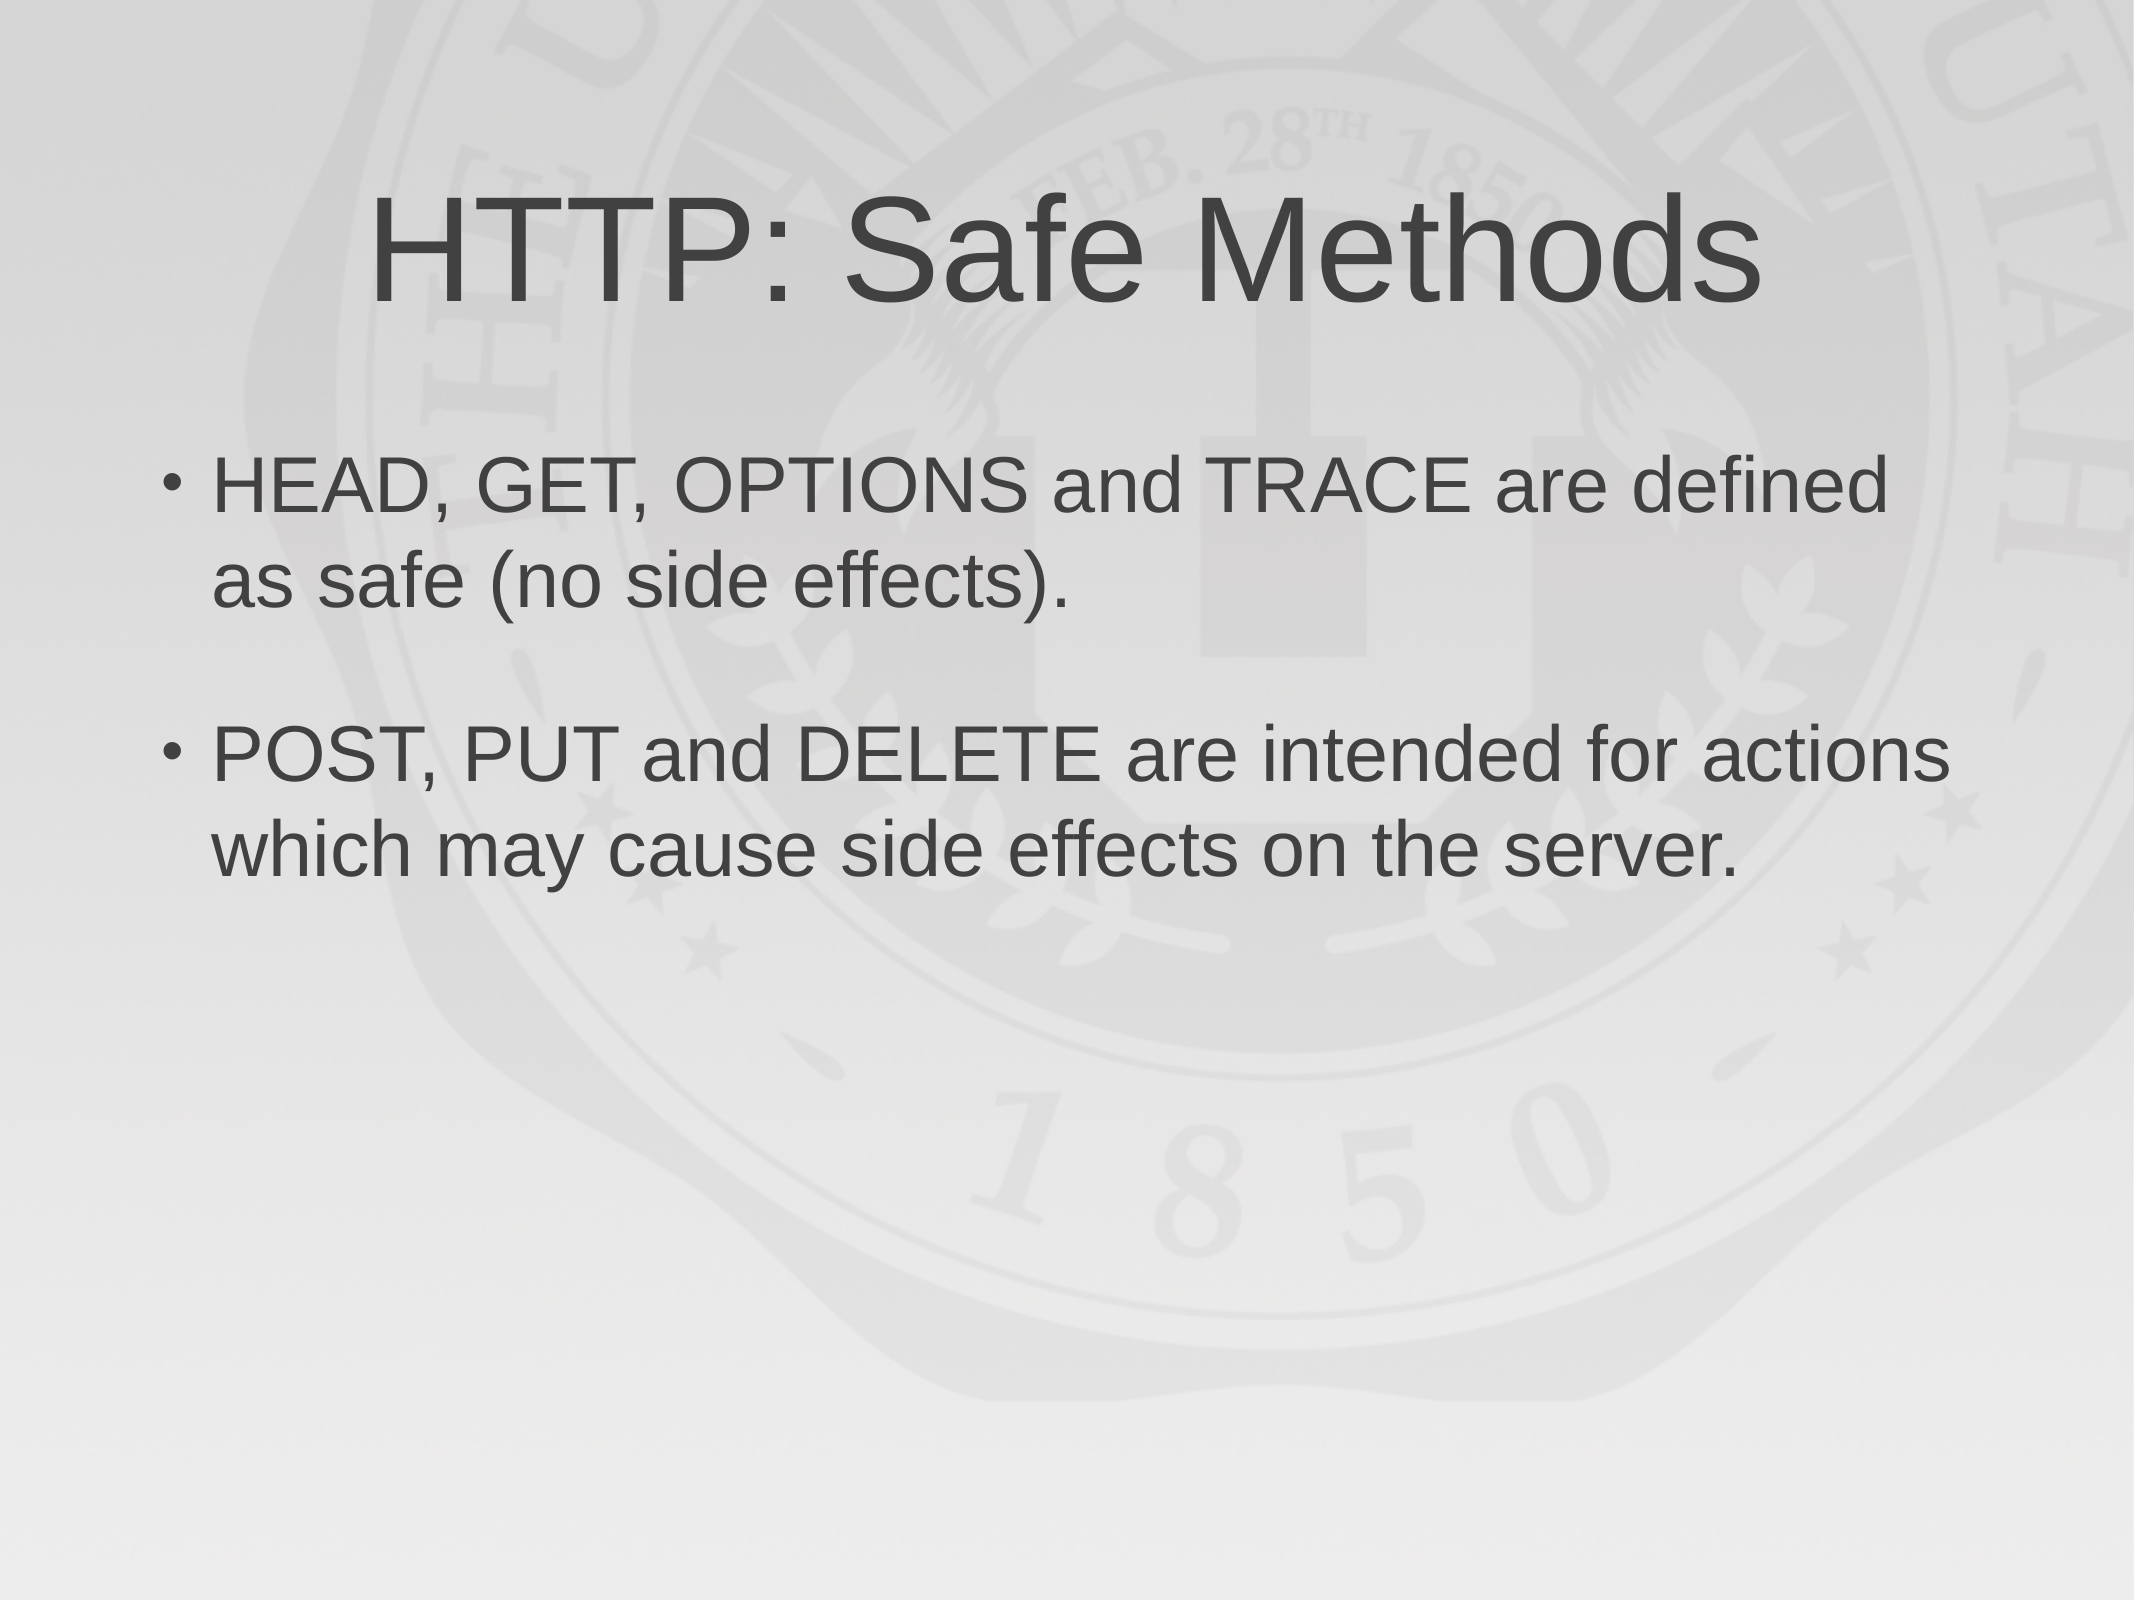

# HTTP: Safe Methods
HEAD, GET, OPTIONS and TRACE are defined as safe (no side effects).
POST, PUT and DELETE are intended for actions which may cause side effects on the server.